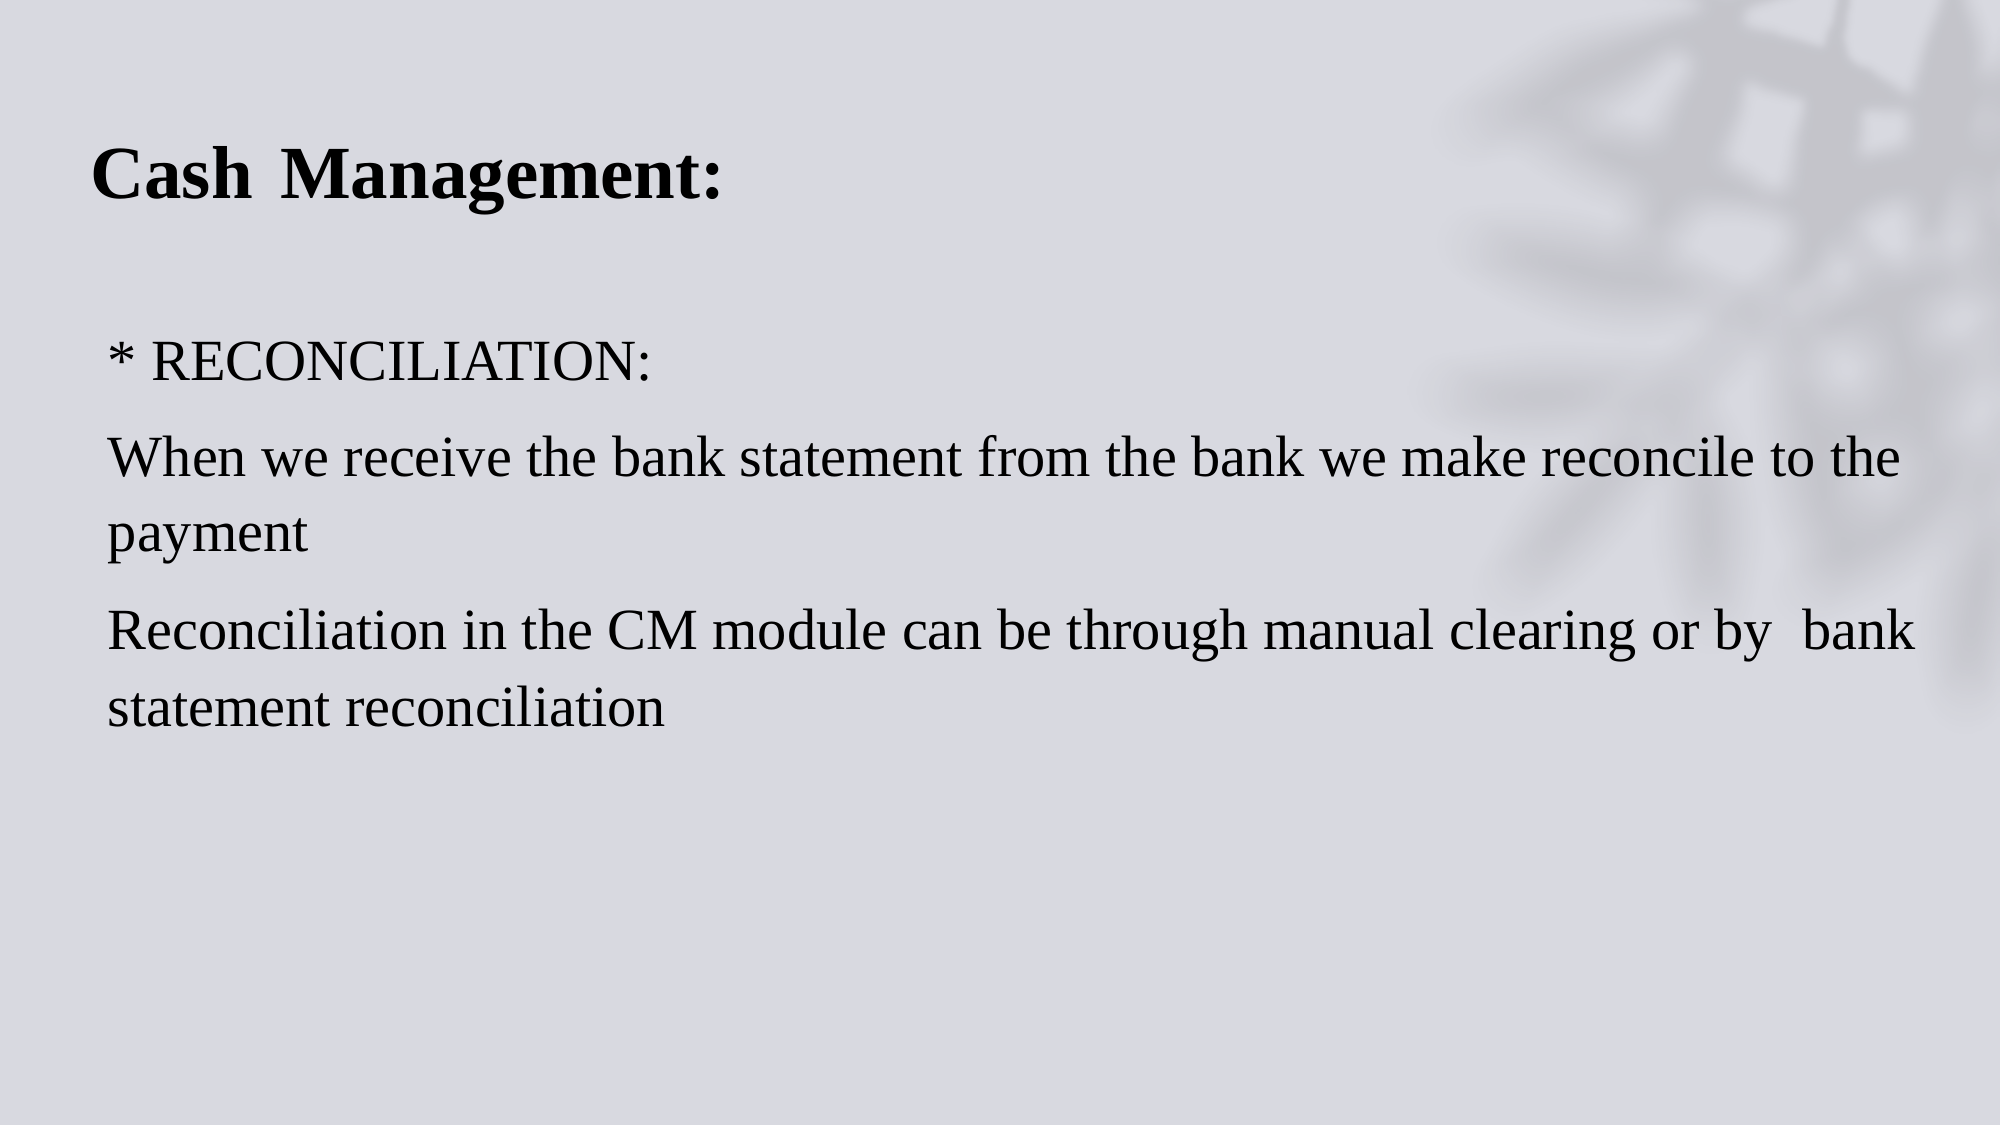

# Cash  Management:
* RECONCILIATION:
When we receive the bank statement from the bank we make reconcile to the payment
Reconciliation in the CM module can be through manual clearing or by  bank statement reconciliation